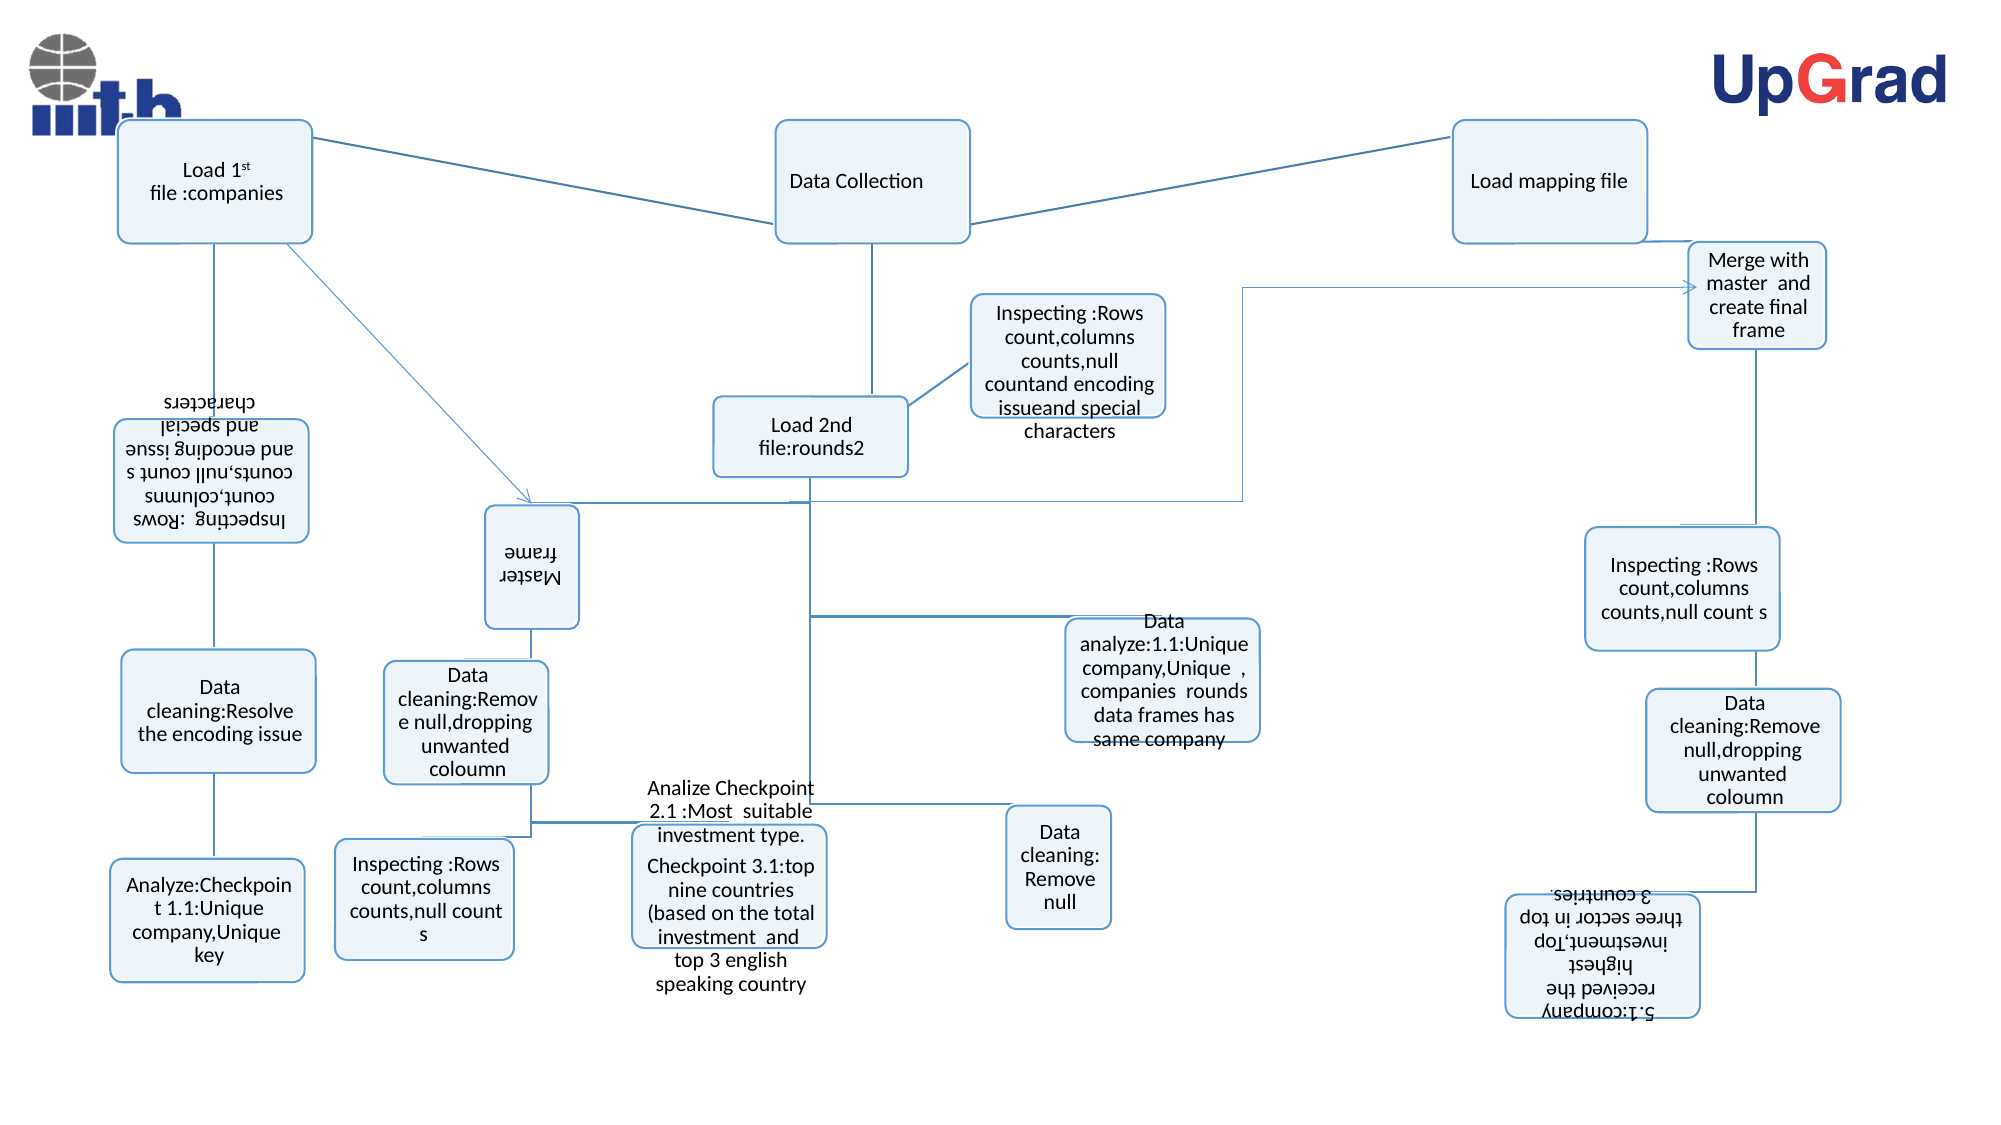

# >
Data Collection
Load 1st file :companies

Inspecting  :Rows count,columns counts,null count s and encoding issue and special characters
Data cleaning:Resolve the encoding issue
Analyze:Checkpoint 1.1:Unique company,Unique  key
Load 2nd file:rounds2

Inspecting :Rows count,columns counts,null countand encoding issueand special characters
Data cleaning:Remove null
Data analyze:1.1:Unique company,Unique  ,companies  rounds  data frames has  same company
Master frame
Inspecting :Rows count,columns counts,null count s
Data cleaning:Remove null,dropping  unwanted  coloumn
Analize Checkpoint 2.1 :Most  suitable investment type.
Checkpoint 3.1:top nine countries (based on the total investment  and  top 3 english speaking country
Load mapping file
Merge with master  and create final frame
Inspecting :Rows count,columns counts,null count s
Data cleaning:Remove null,dropping  unwanted  coloumn
 5.1:company received the highest investment,Top three sector in top 3 countries.